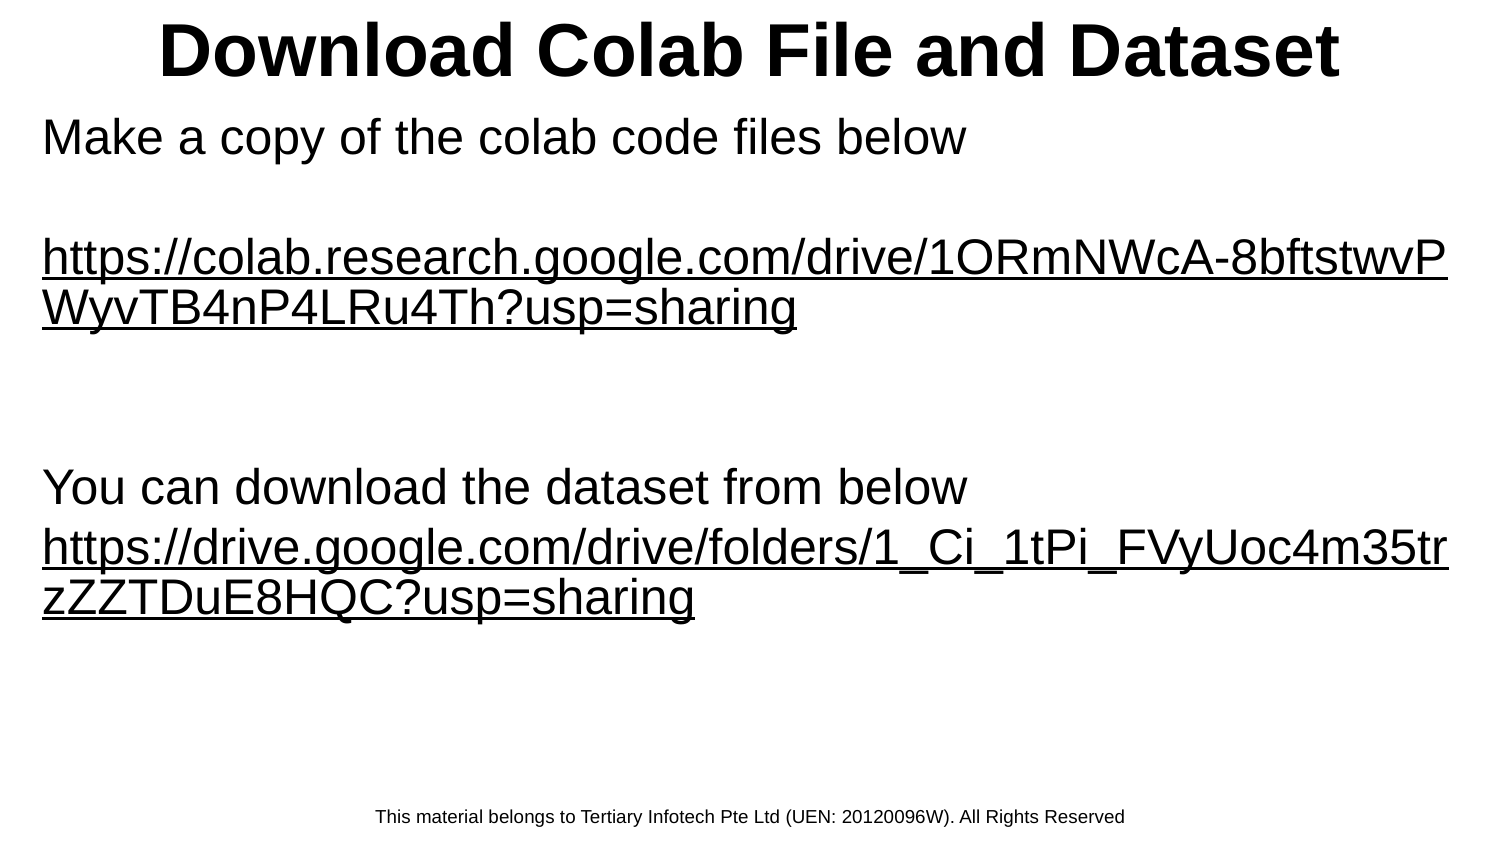

Download Colab File and Dataset
Make a copy of the colab code files below

https://colab.research.google.com/drive/1ORmNWcA-8bftstwvPWyvTB4nP4LRu4Th?usp=sharing

You can download the dataset from below
https://drive.google.com/drive/folders/1_Ci_1tPi_FVyUoc4m35trzZZTDuE8HQC?usp=sharing